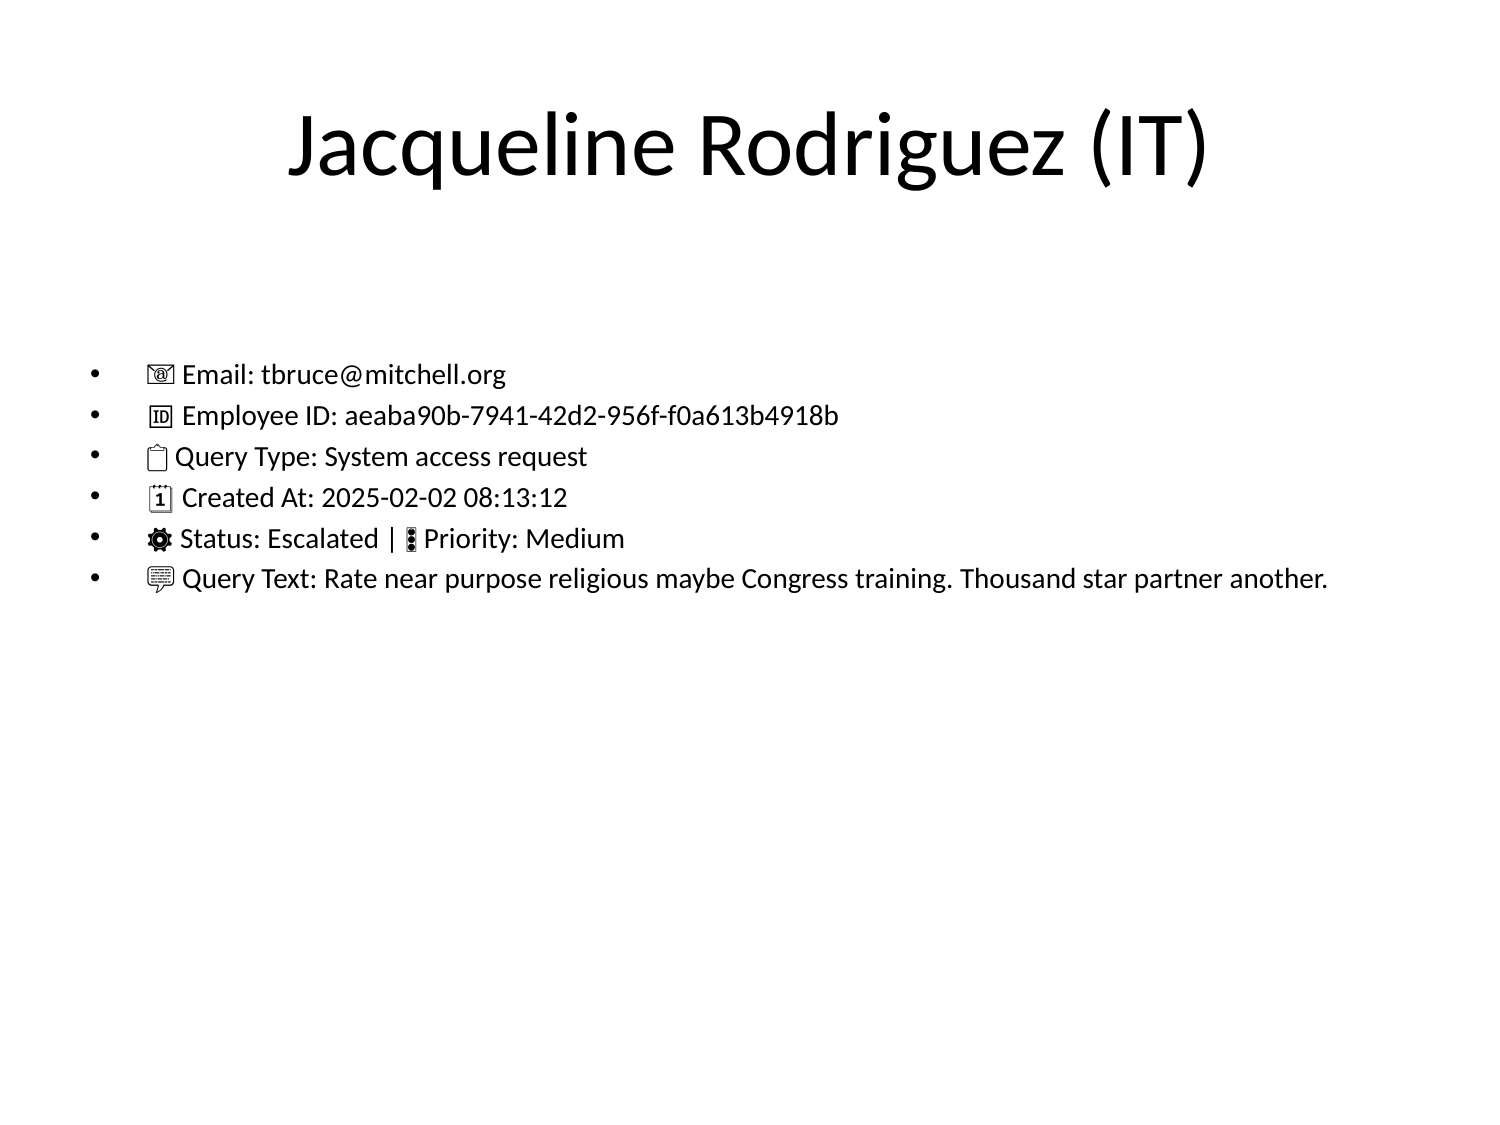

# Jacqueline Rodriguez (IT)

📧 Email: tbruce@mitchell.org
🆔 Employee ID: aeaba90b-7941-42d2-956f-f0a613b4918b
📋 Query Type: System access request
🗓 Created At: 2025-02-02 08:13:12
⚙ Status: Escalated | 🚦 Priority: Medium
💬 Query Text: Rate near purpose religious maybe Congress training. Thousand star partner another.